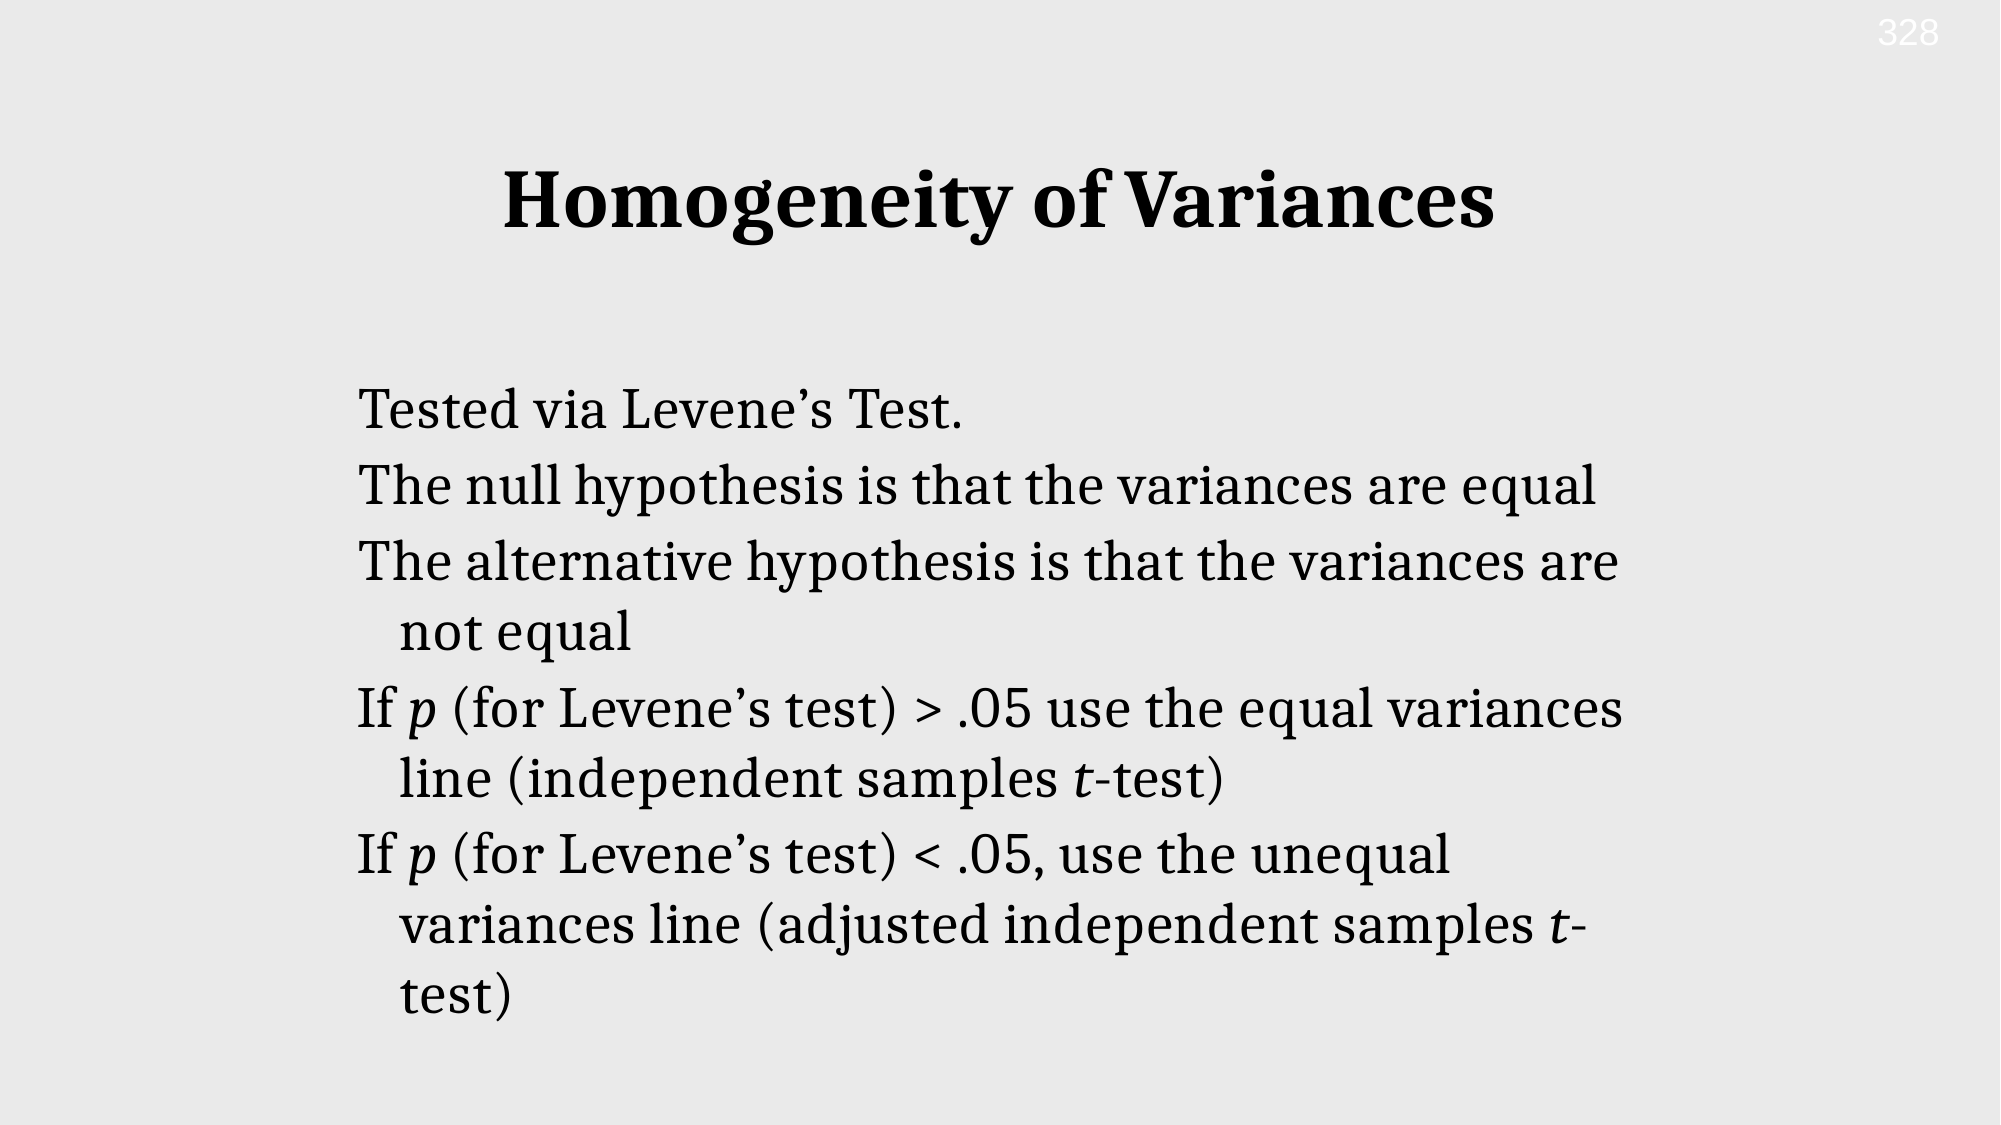

328
Homogeneity of Variances
Tested via Levene’s Test.
The null hypothesis is that the variances are equal
The alternative hypothesis is that the variances are not equal
If p (for Levene’s test) > .05 use the equal variances line (independent samples t-test)
If p (for Levene’s test) < .05, use the unequal variances line (adjusted independent samples t-test)